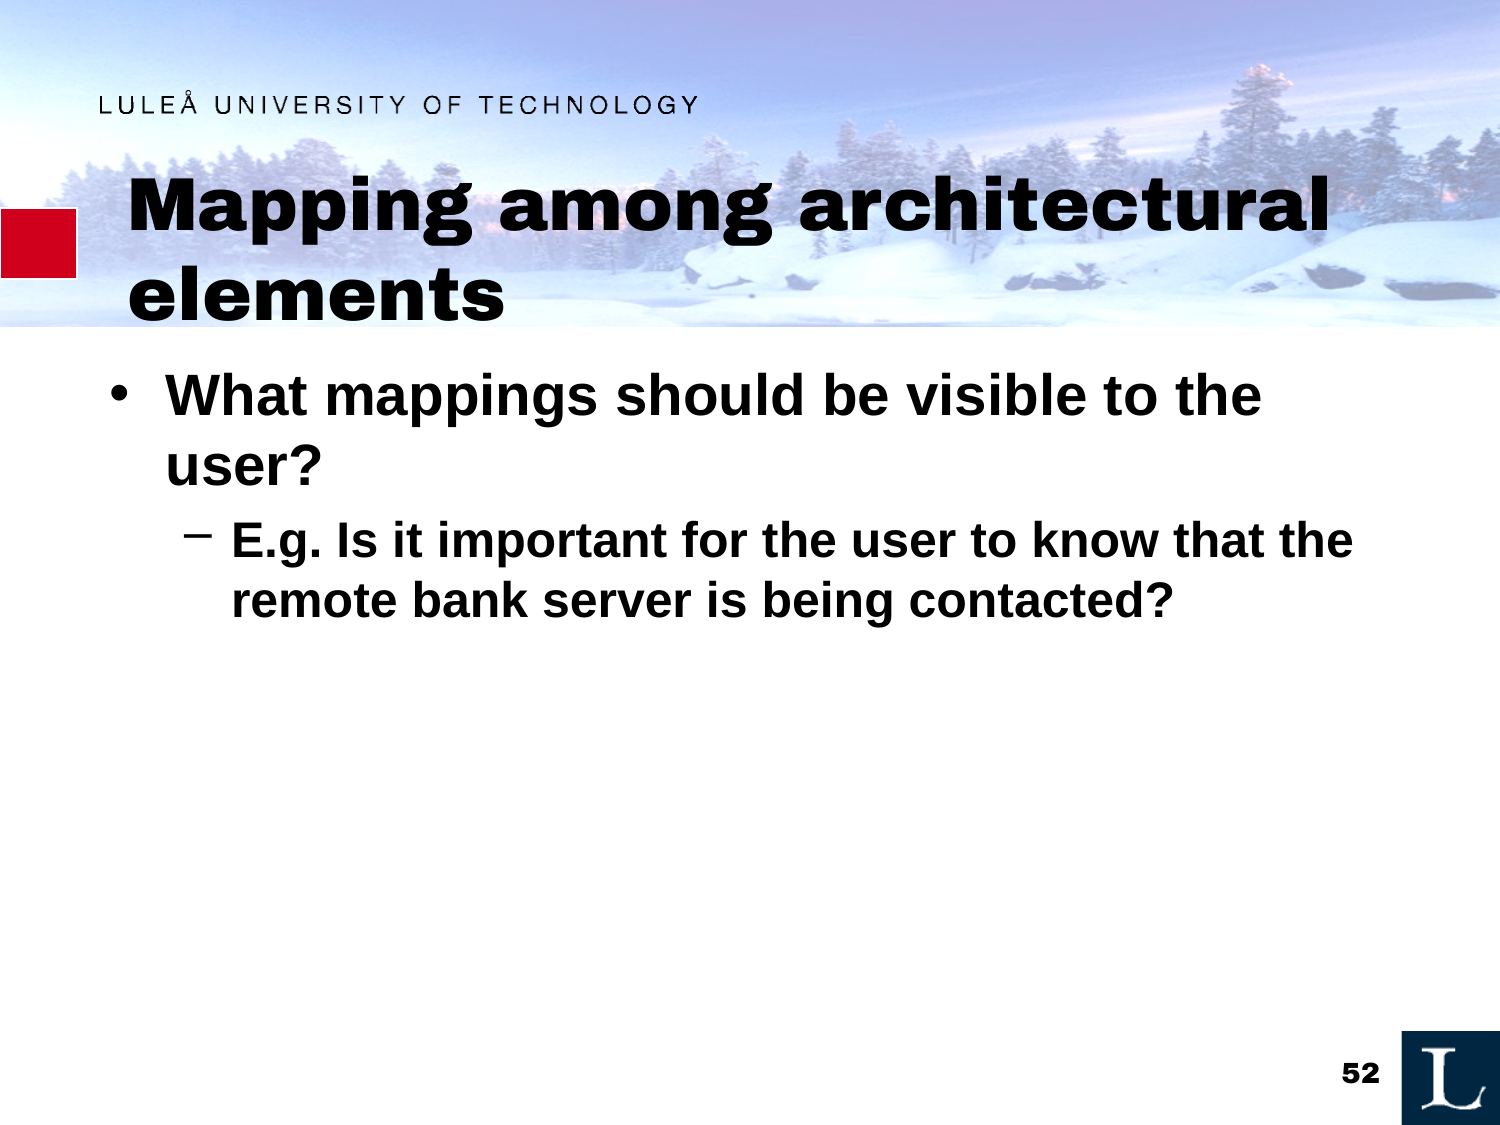

# Mapping among architectural elements
What mappings should be visible to the user?
E.g. Is it important for the user to know that the remote bank server is being contacted?
52